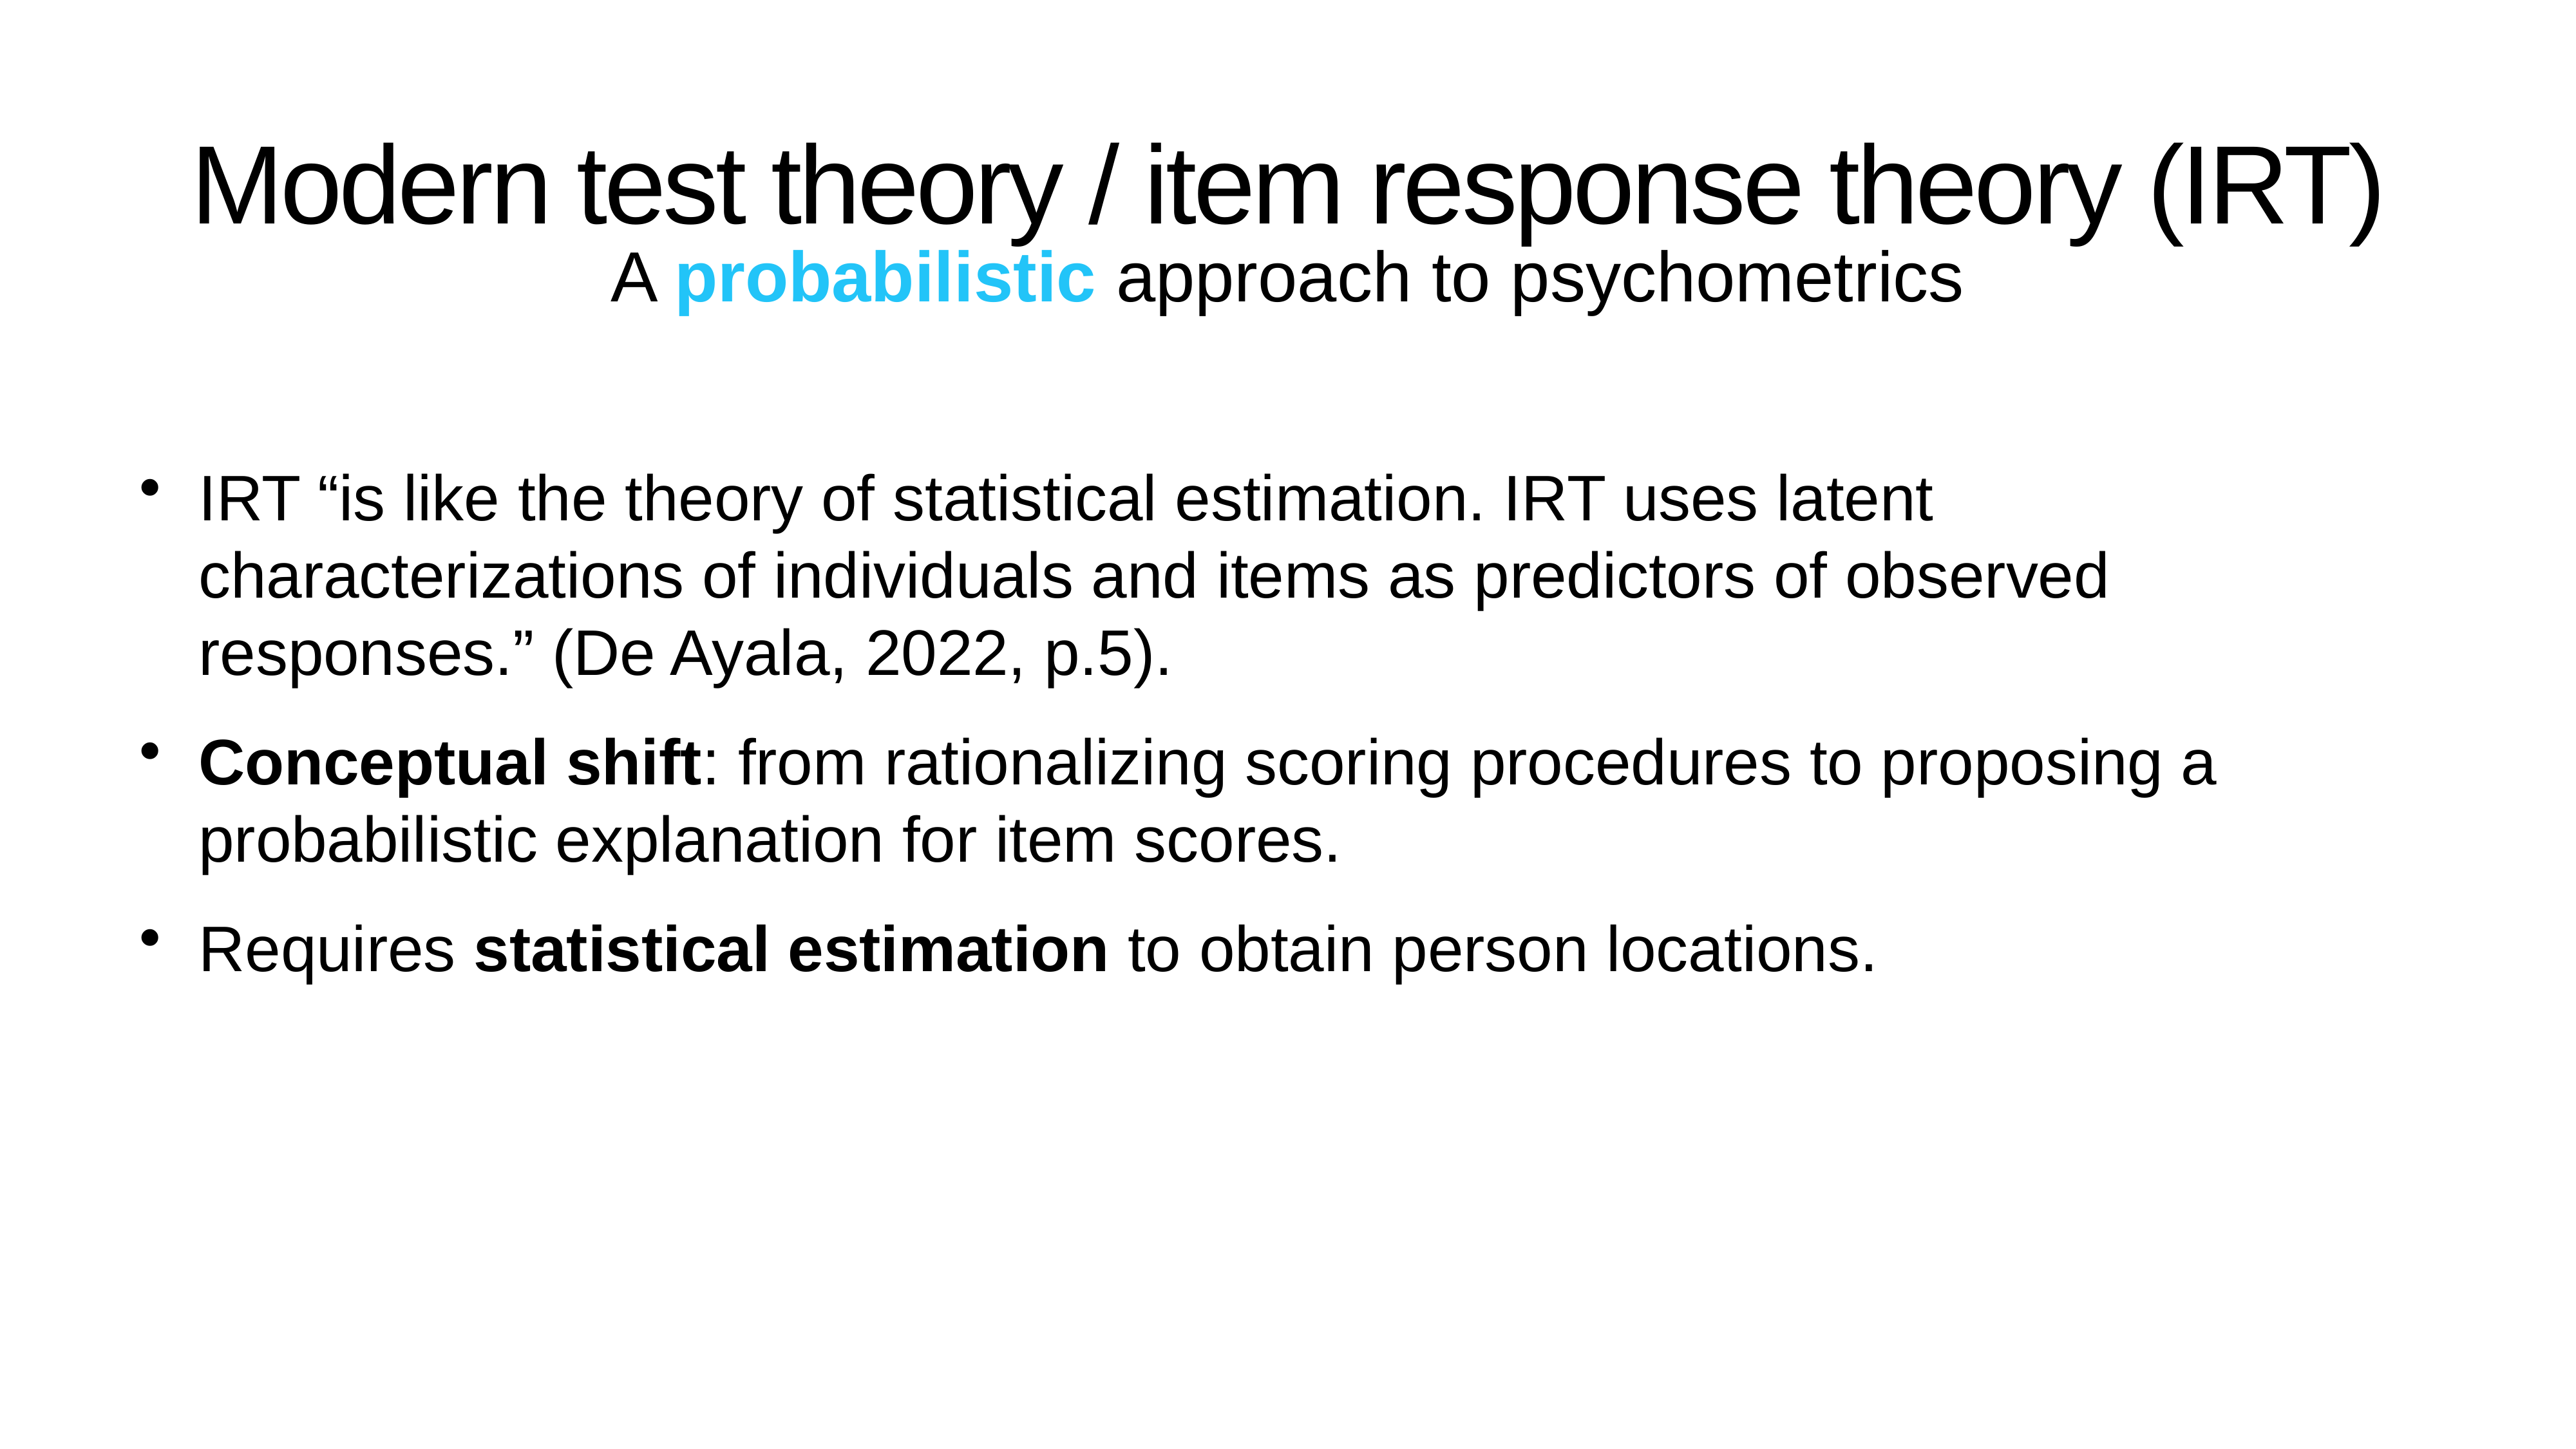

# Modern test theory / item response theory (IRT)
A probabilistic approach to psychometrics
IRT “is like the theory of statistical estimation. IRT uses latent characterizations of individuals and items as predictors of observed responses.” (De Ayala, 2022, p.5).
Conceptual shift: from rationalizing scoring procedures to proposing a probabilistic explanation for item scores.
Requires statistical estimation to obtain person locations.